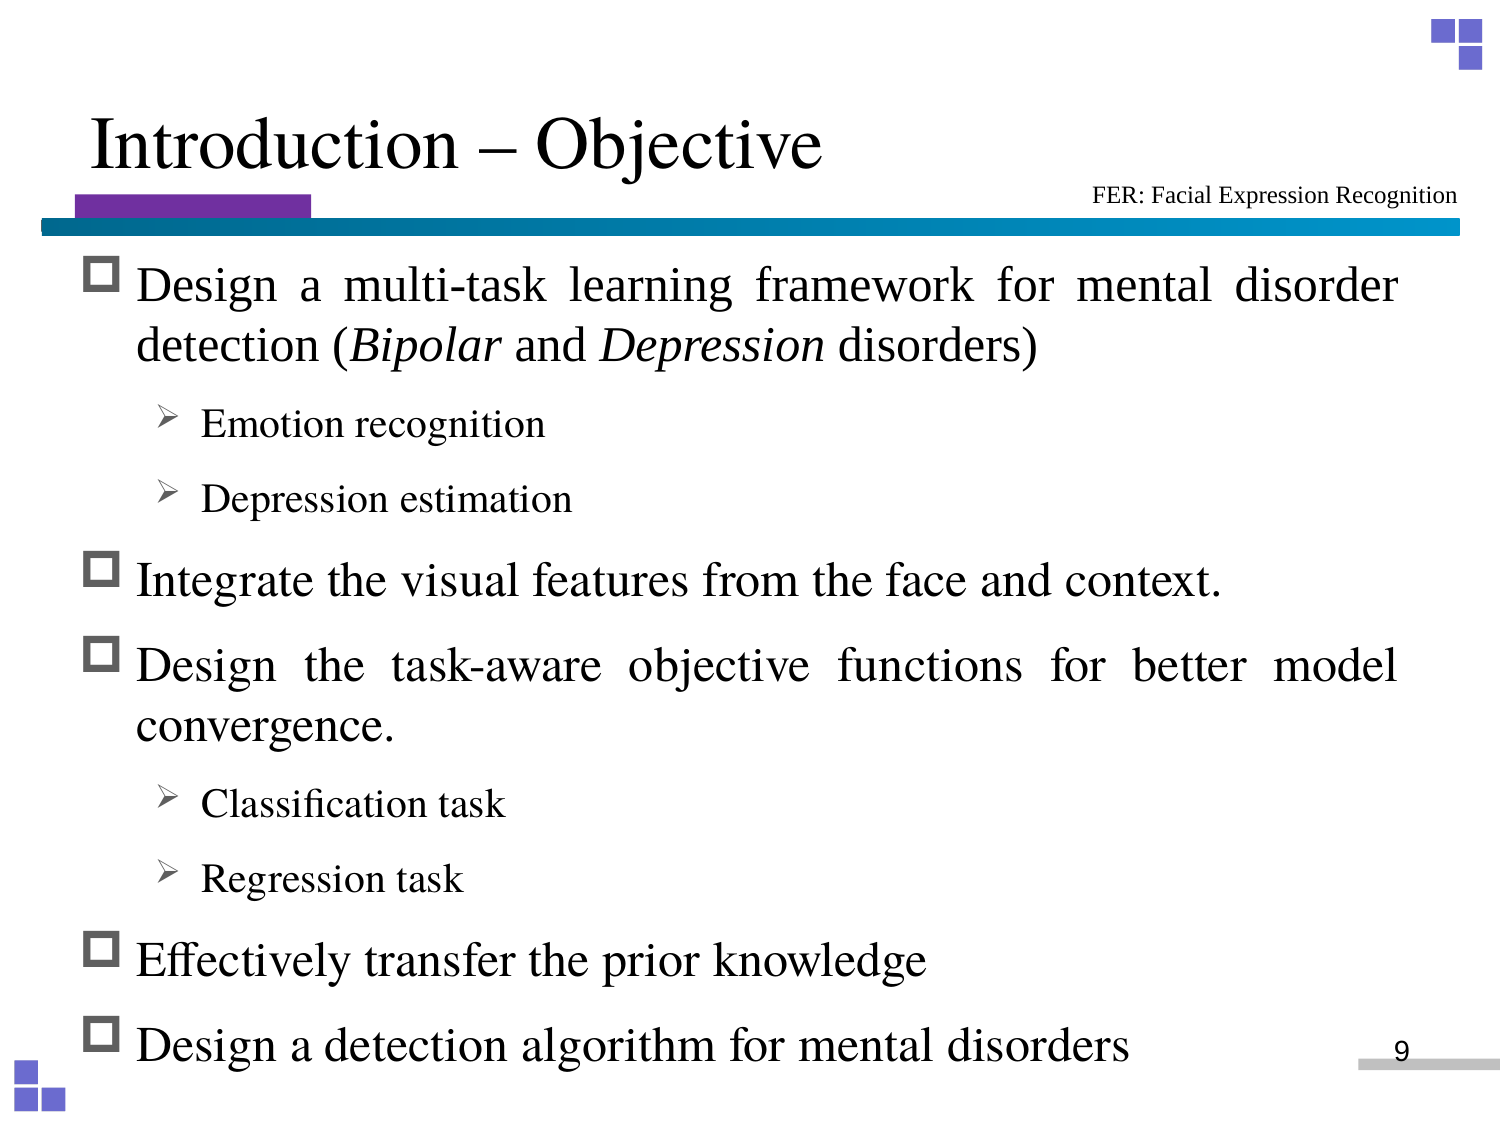

# Introduction – Objective
FER: Facial Expression Recognition
Design a multi-task learning framework for mental disorder detection (Bipolar and Depression disorders)
Emotion recognition
Depression estimation
Integrate the visual features from the face and context.
Design the task-aware objective functions for better model convergence.
Classification task
Regression task
Effectively transfer the prior knowledge
Design a detection algorithm for mental disorders
9